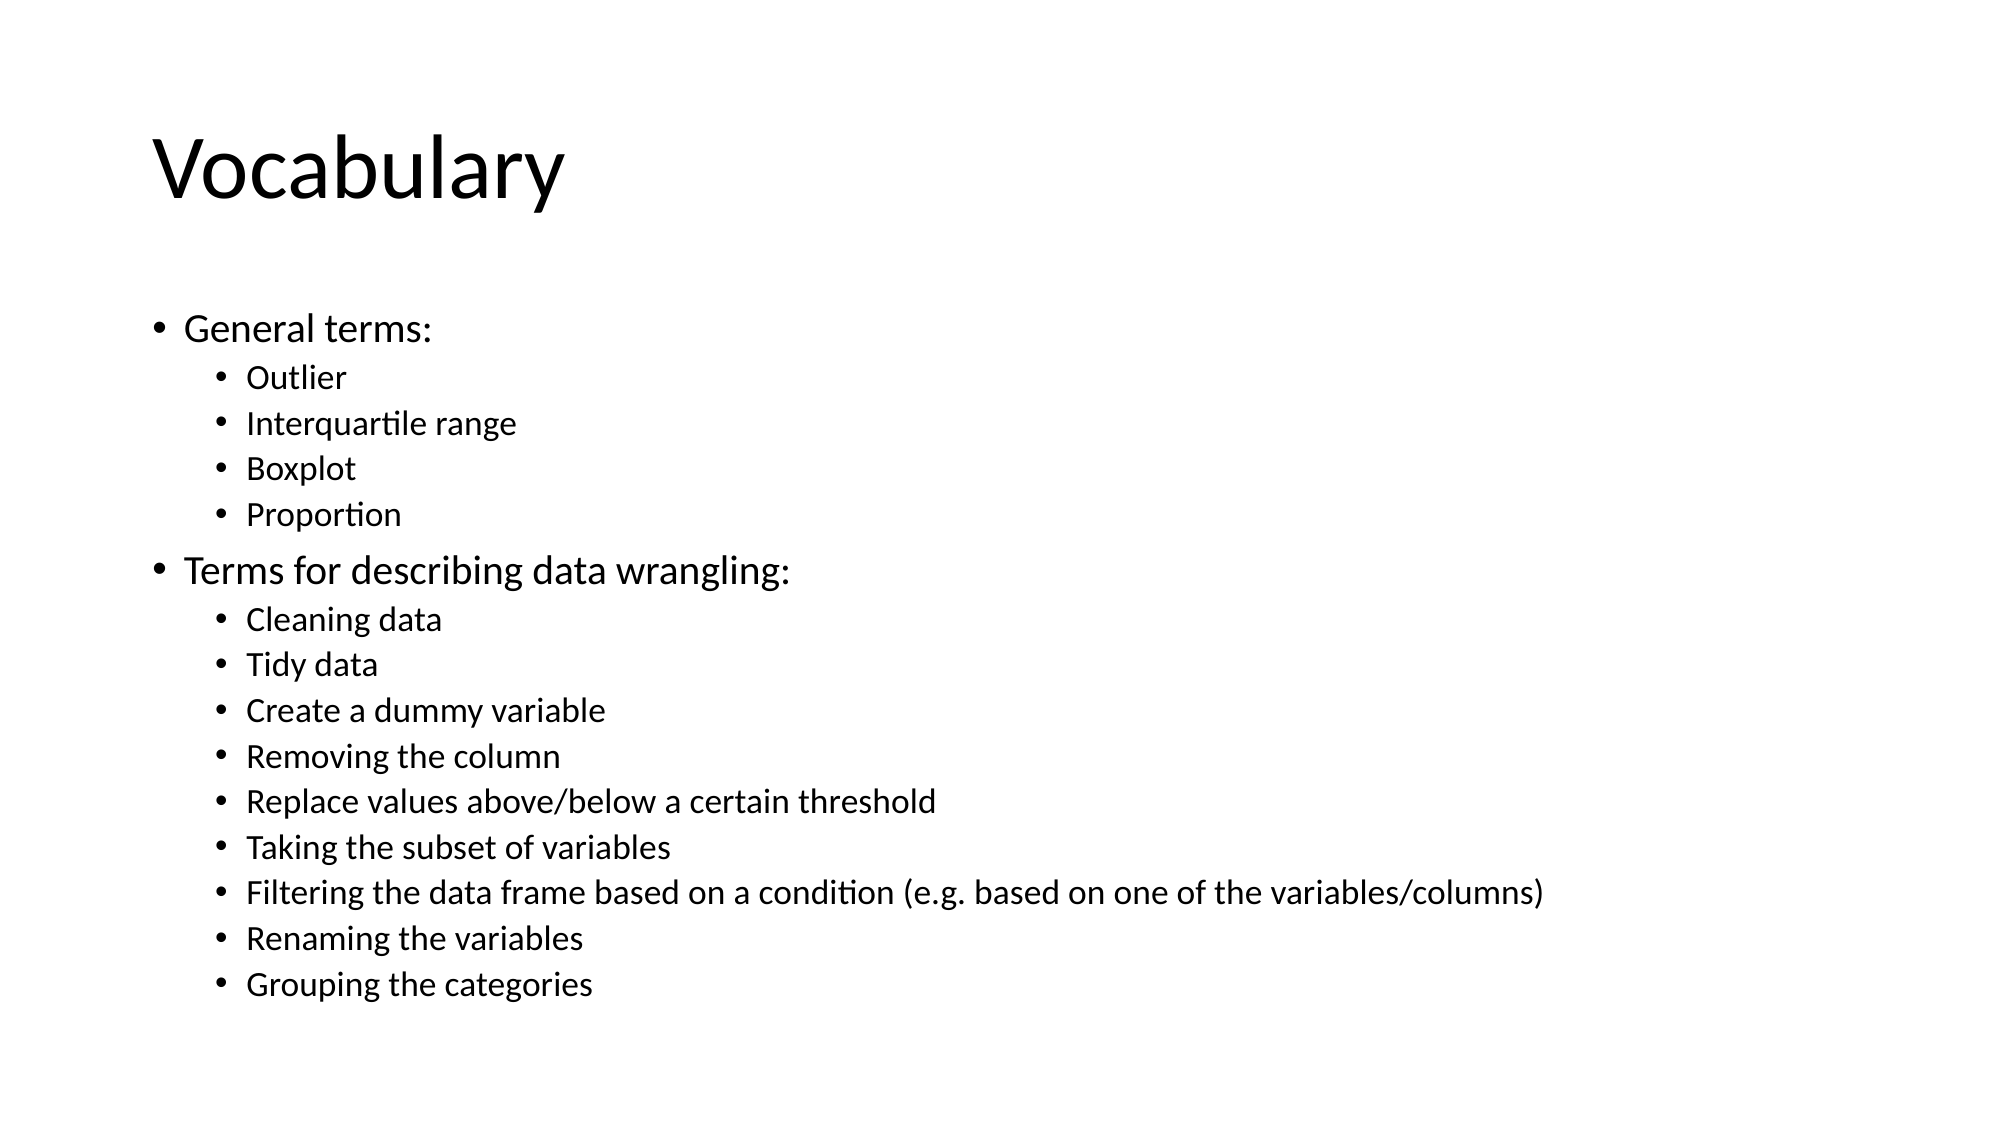

# Vocabulary
General terms:
Outlier
Interquartile range
Boxplot
Proportion
Terms for describing data wrangling:
Cleaning data
Tidy data
Create a dummy variable
Removing the column
Replace values above/below a certain threshold
Taking the subset of variables
Filtering the data frame based on a condition (e.g. based on one of the variables/columns)
Renaming the variables
Grouping the categories